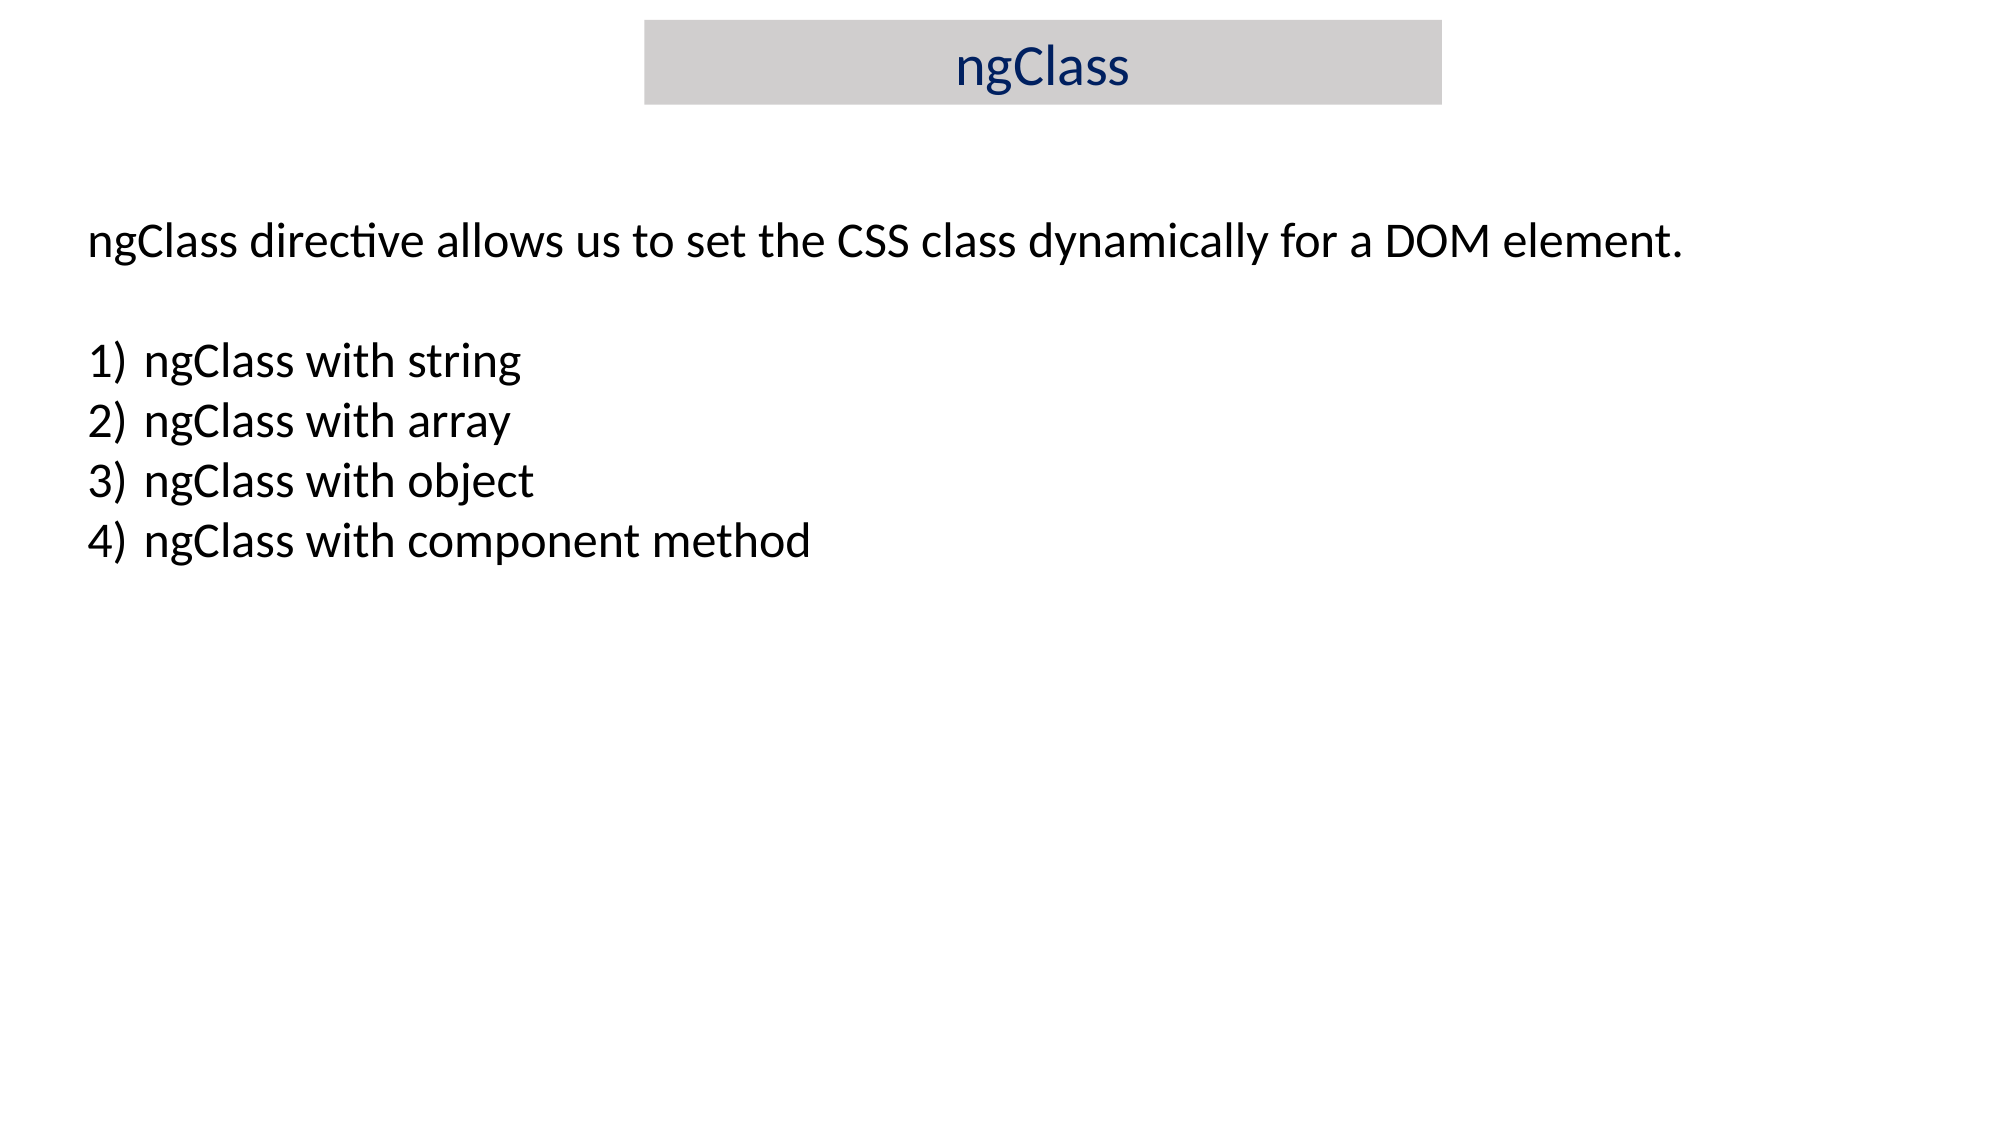

ngClass
ngClass directive allows us to set the CSS class dynamically for a DOM element.

ngClass with string
ngClass with array
ngClass with object
ngClass with component method